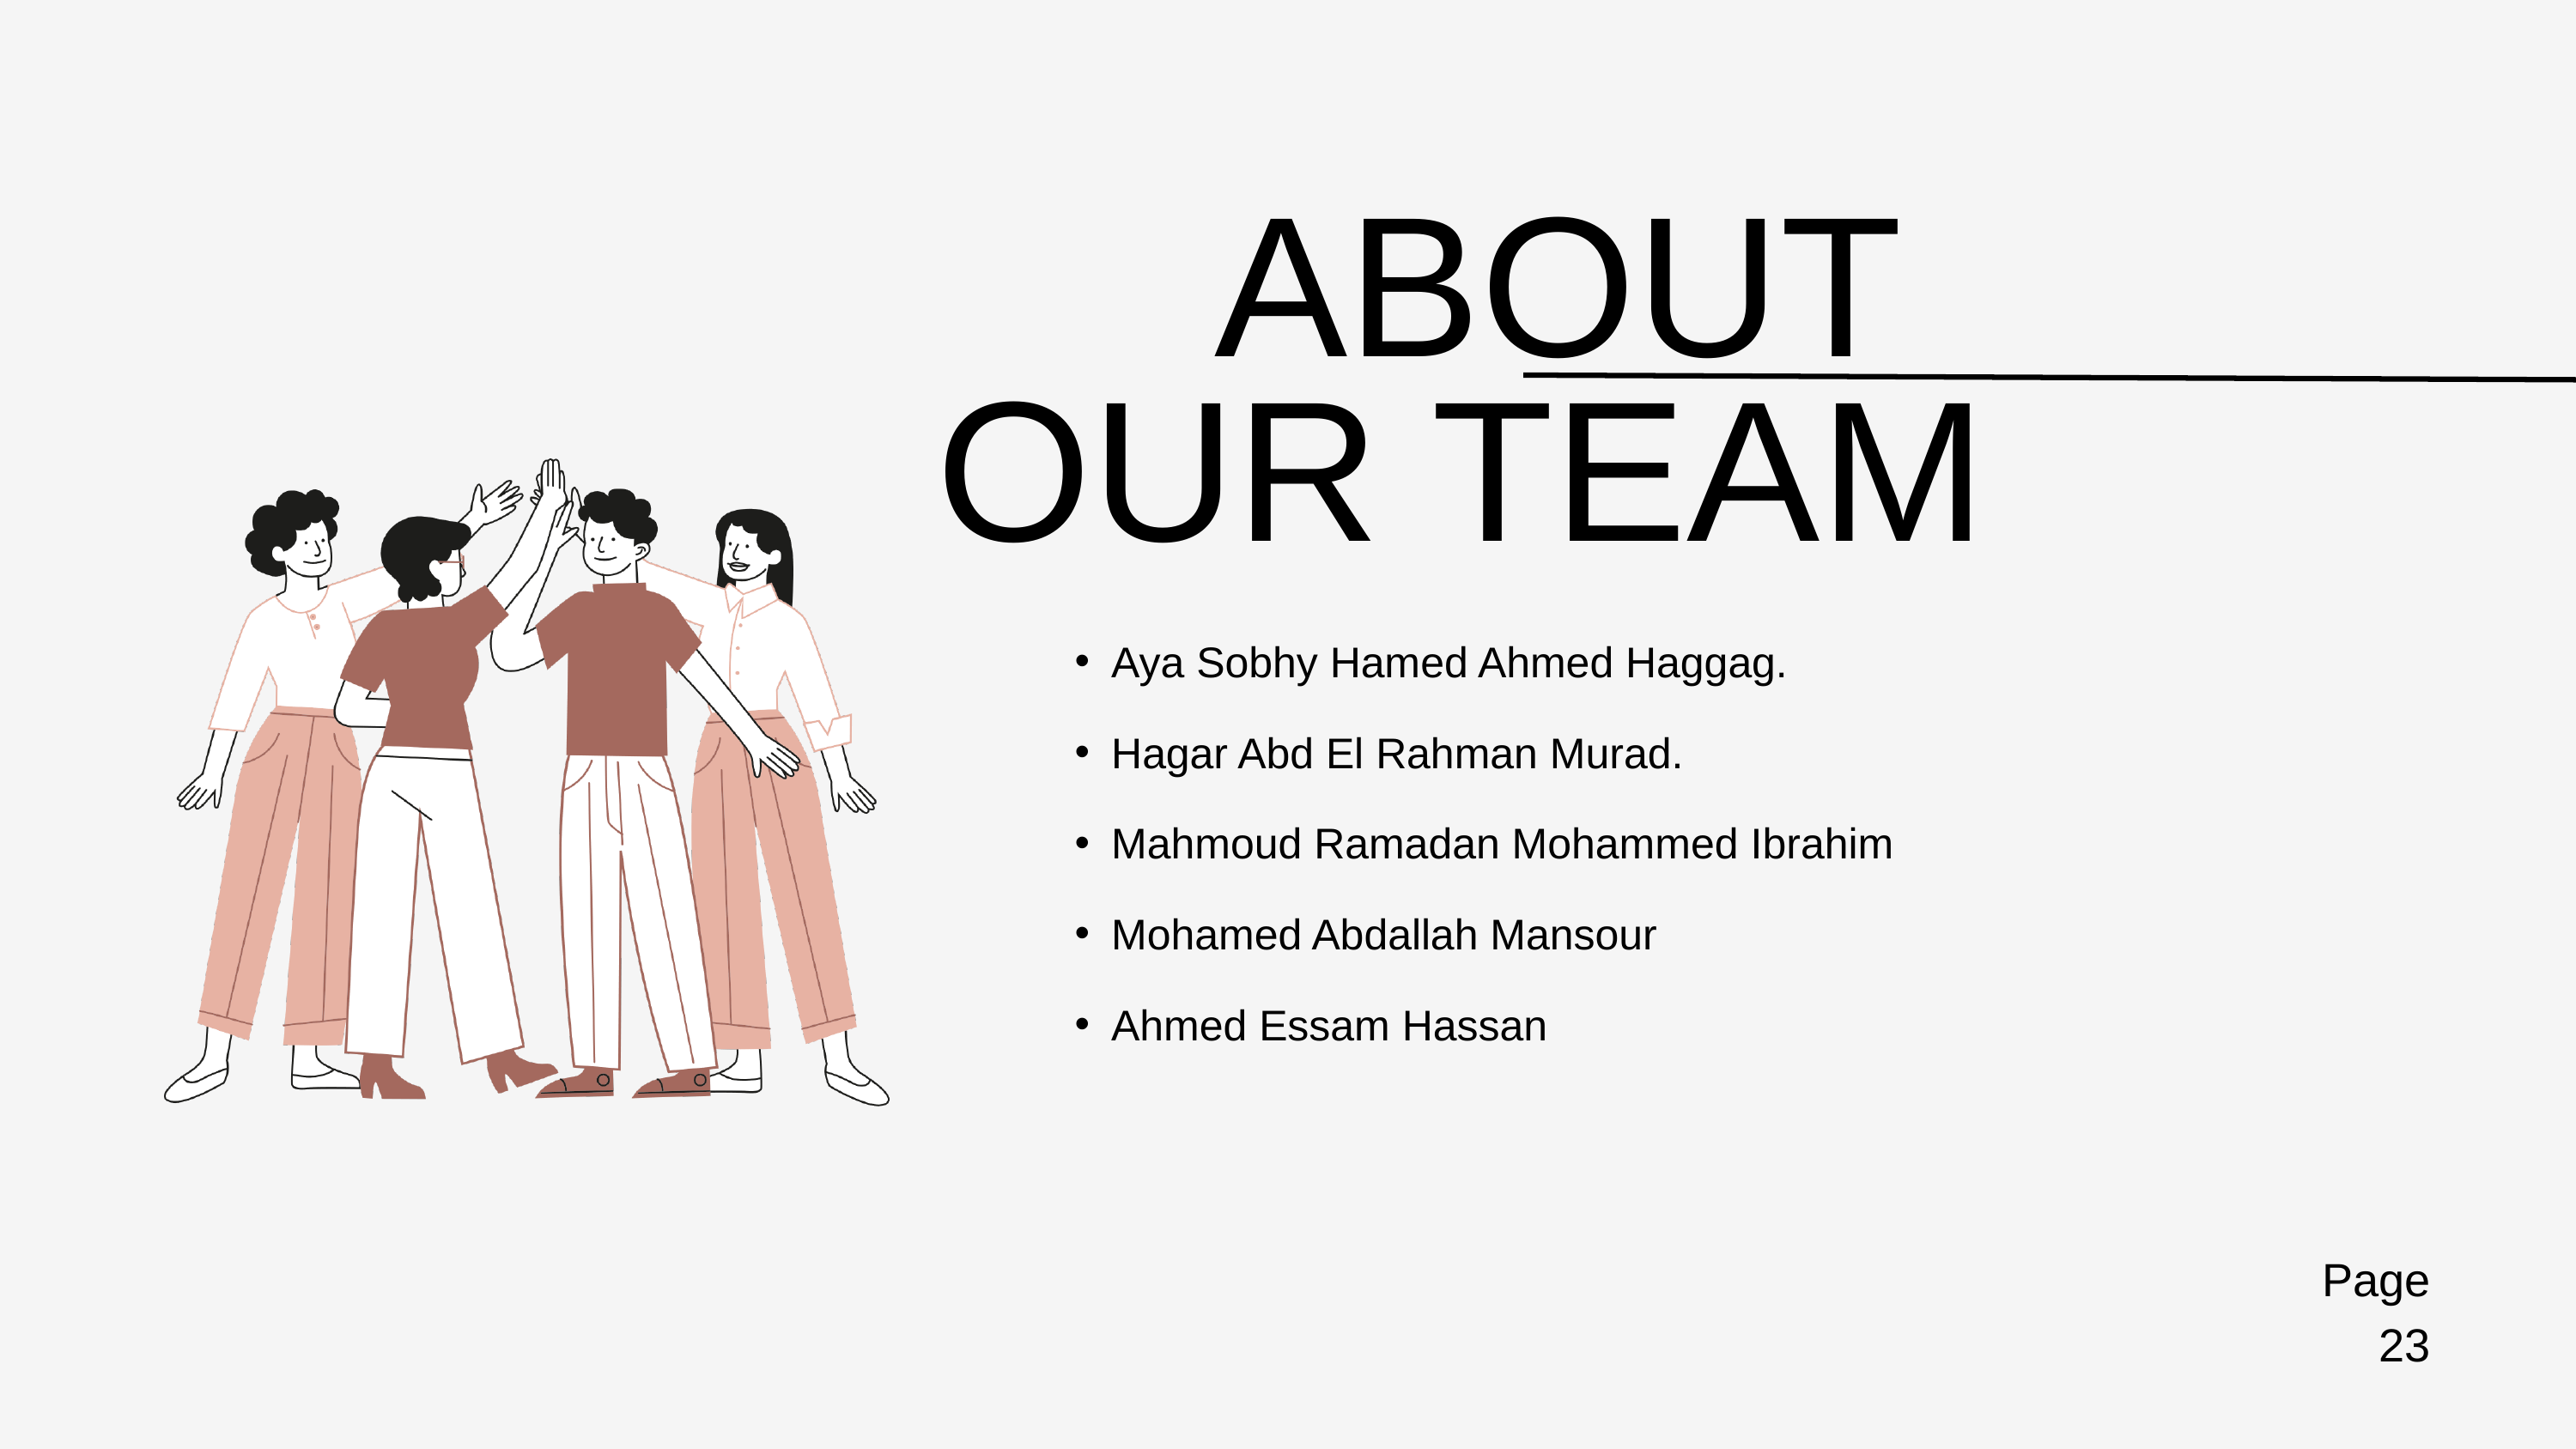

ABOUT
OUR TEAM

Aya Sobhy Hamed Ahmed Haggag.
Hagar Abd El Rahman Murad.
Mahmoud Ramadan Mohammed Ibrahim
Mohamed Abdallah Mansour
Ahmed Essam Hassan
Page 23